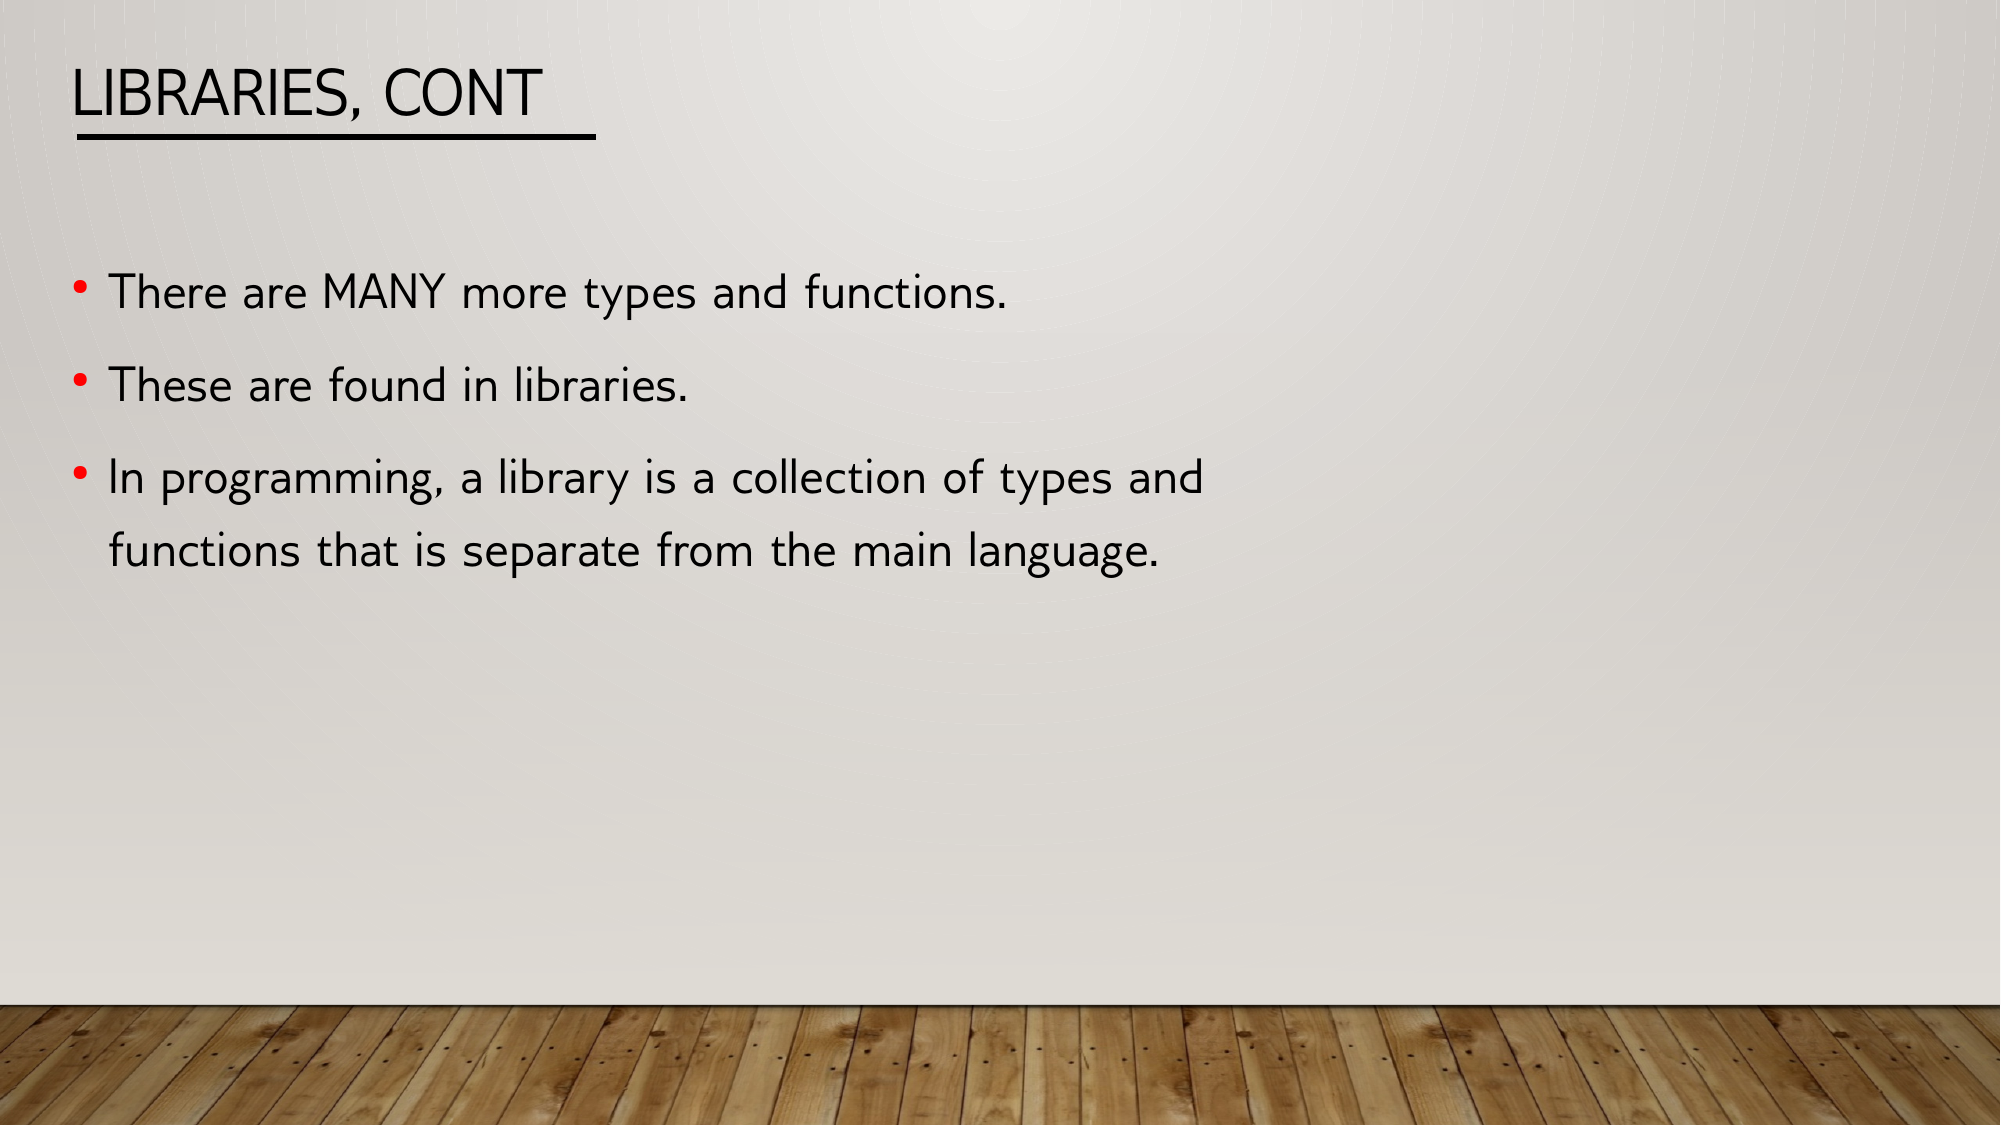

Libraries, Cont
There are MANY more types and functions.
These are found in libraries.
In programming, a library is a collection of types and functions that is separate from the main language.